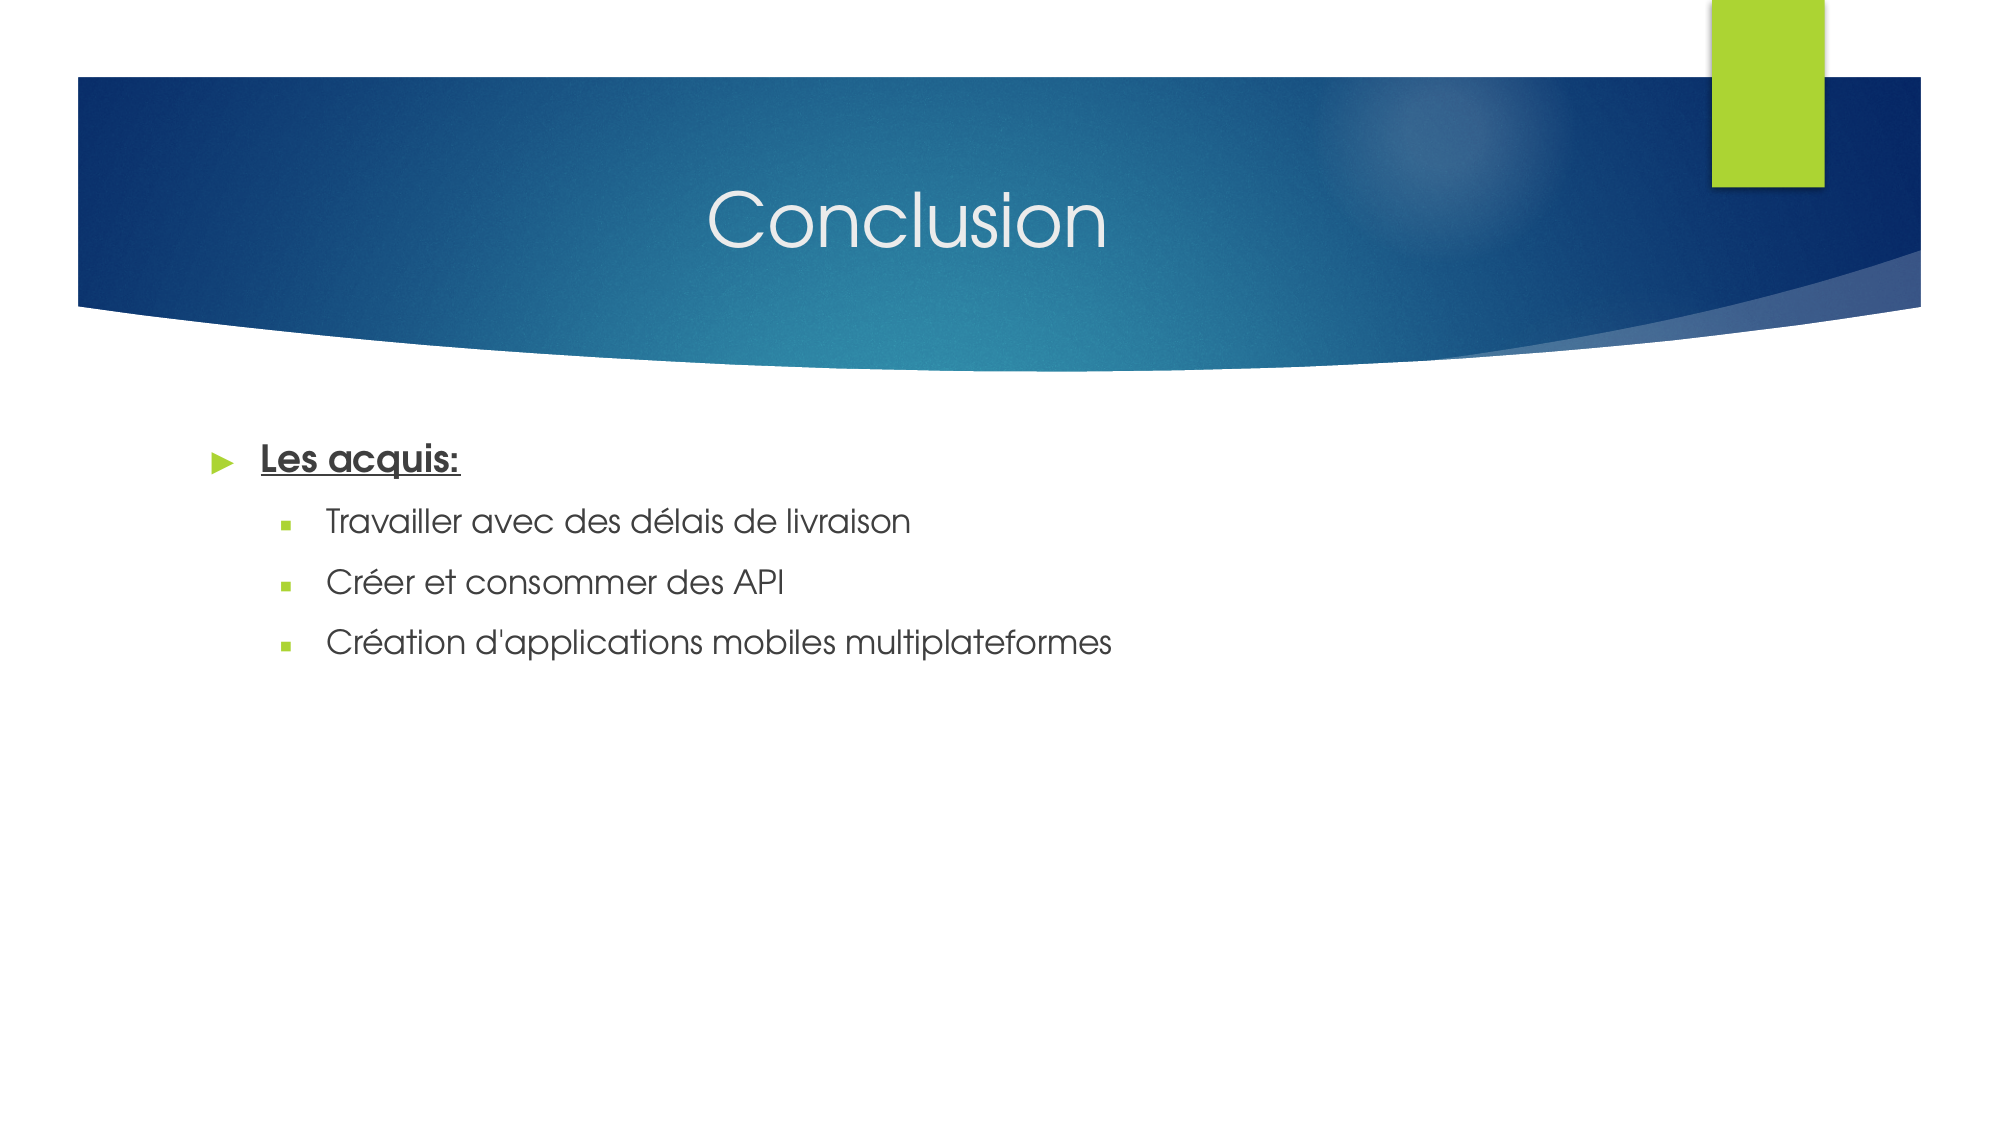

# Conclusion
Les acquis:
Travailler avec des délais de livraison
Créer et consommer des API
Création d'applications mobiles multiplateformes